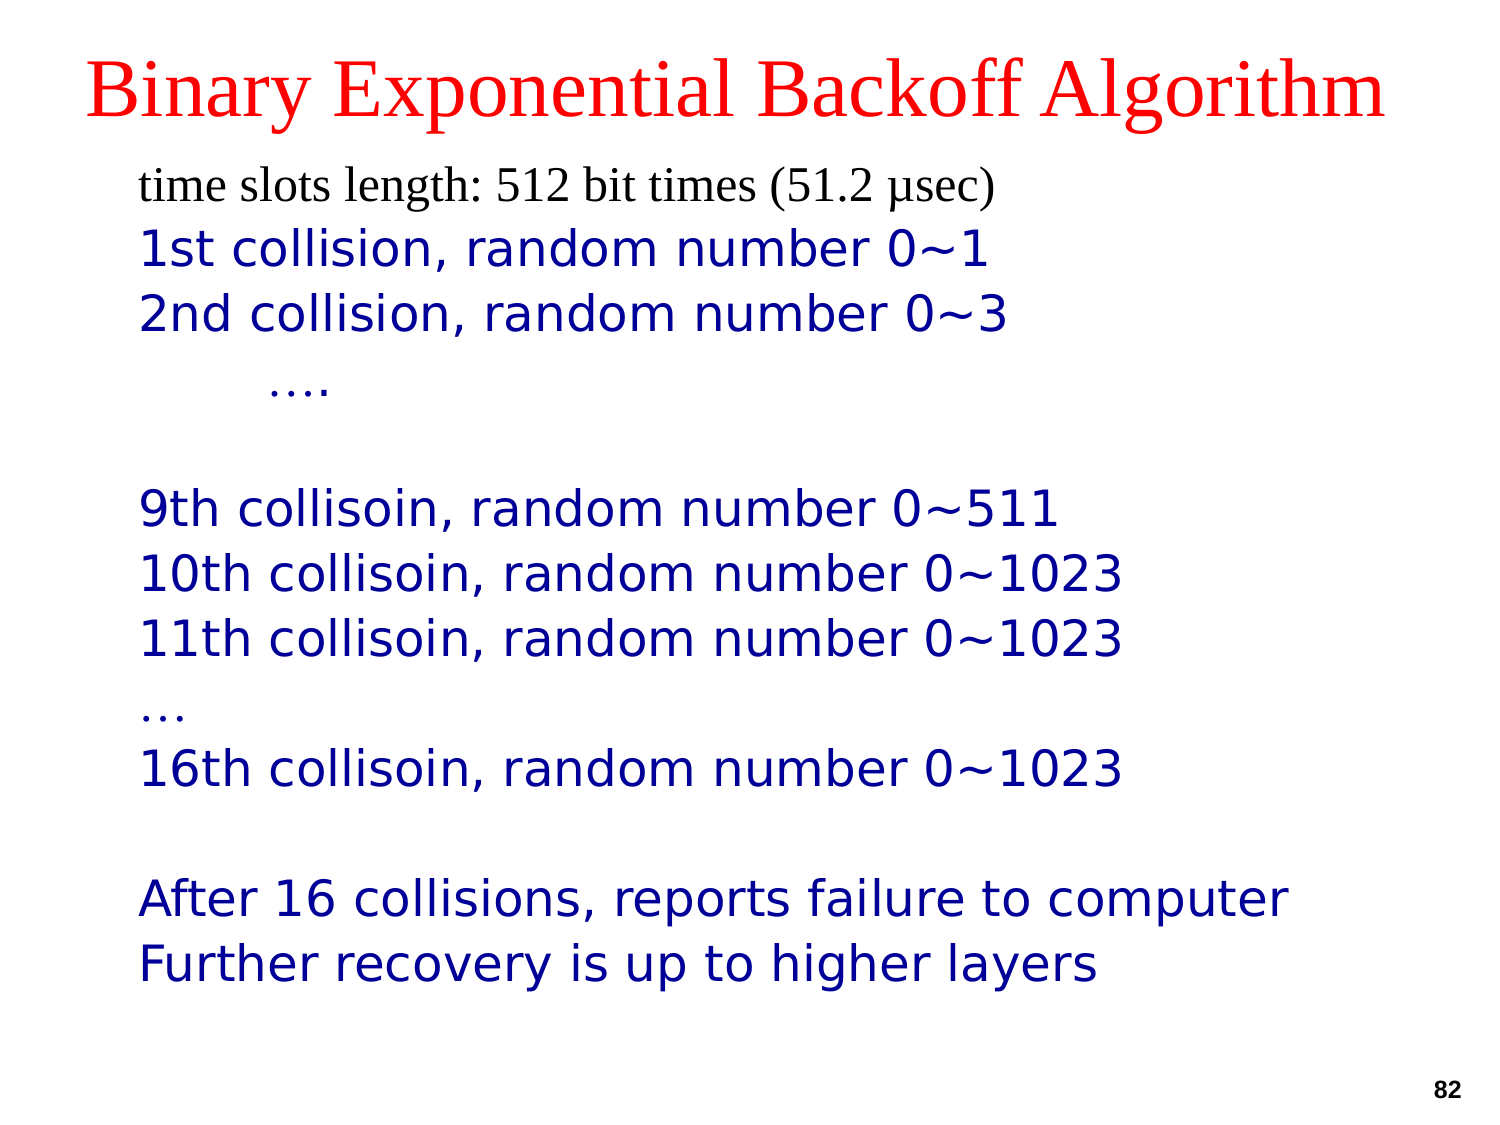

# Binary Exponential Backoff Algorithm
time slots length: 512 bit times (51.2 µsec)
1st collision, random number 0~1
2nd collision, random number 0~3
        ….

9th collisoin, random number 0~511
10th collisoin, random number 0~1023
11th collisoin, random number 0~1023
…
16th collisoin, random number 0~1023

After 16 collisions, reports failure to computer
Further recovery is up to higher layers